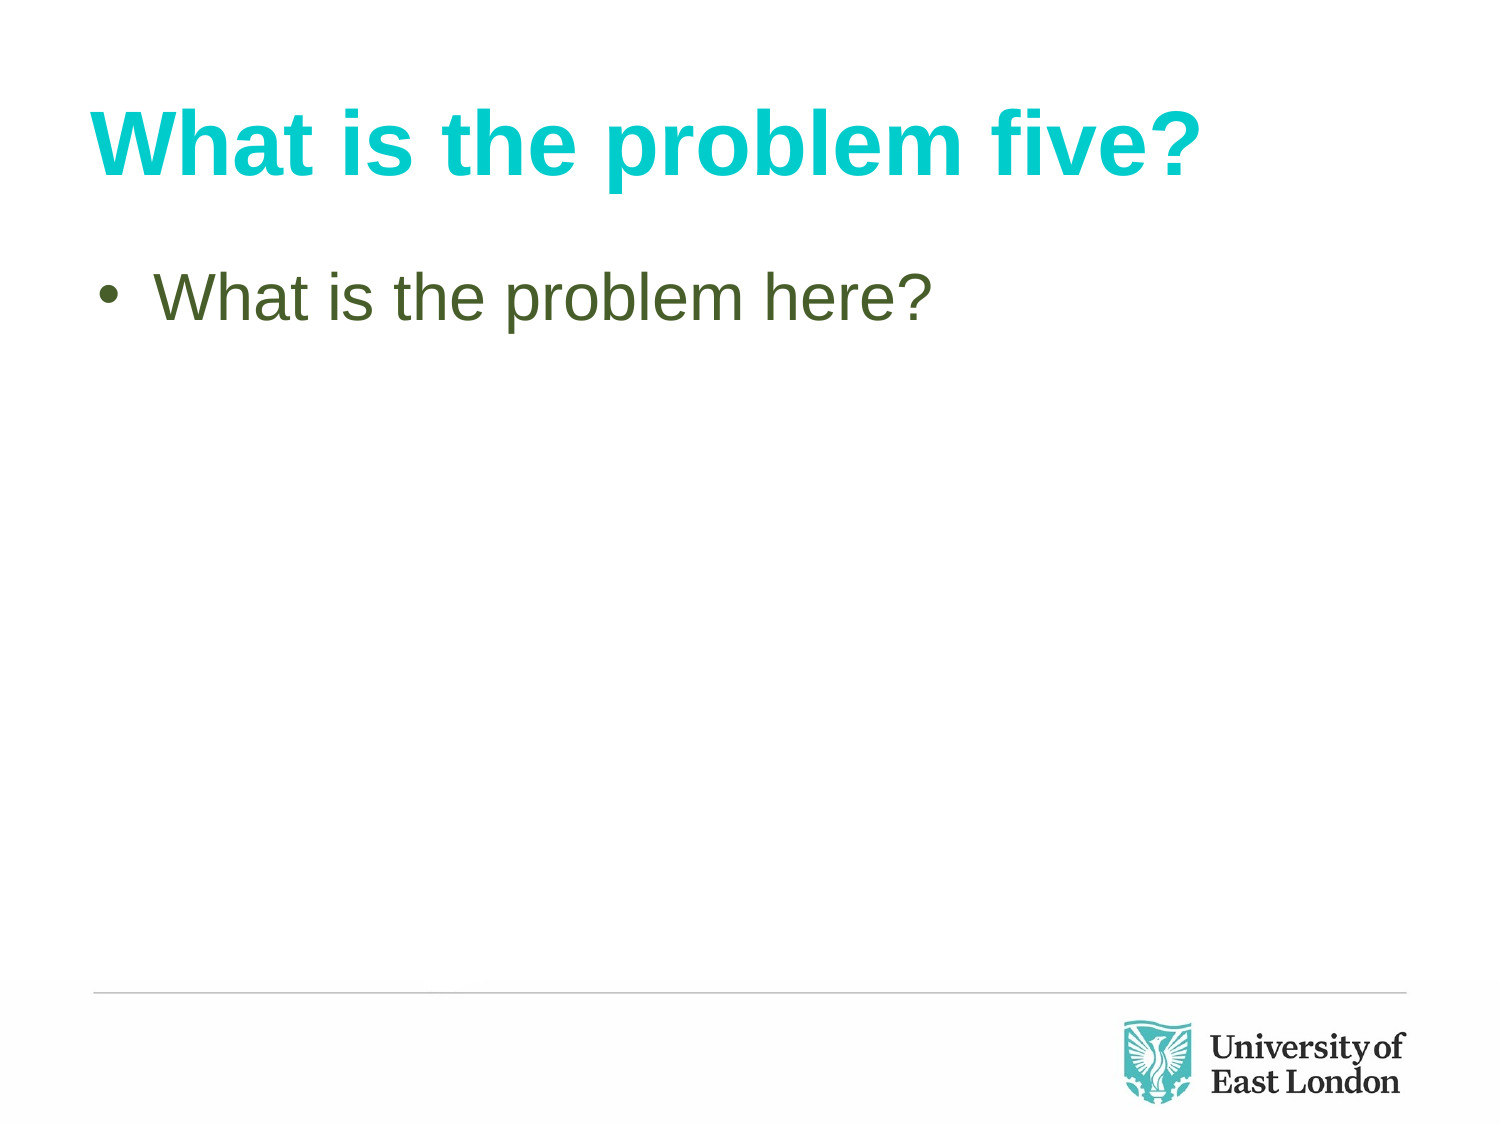

# What is the problem five?
What is the problem here?